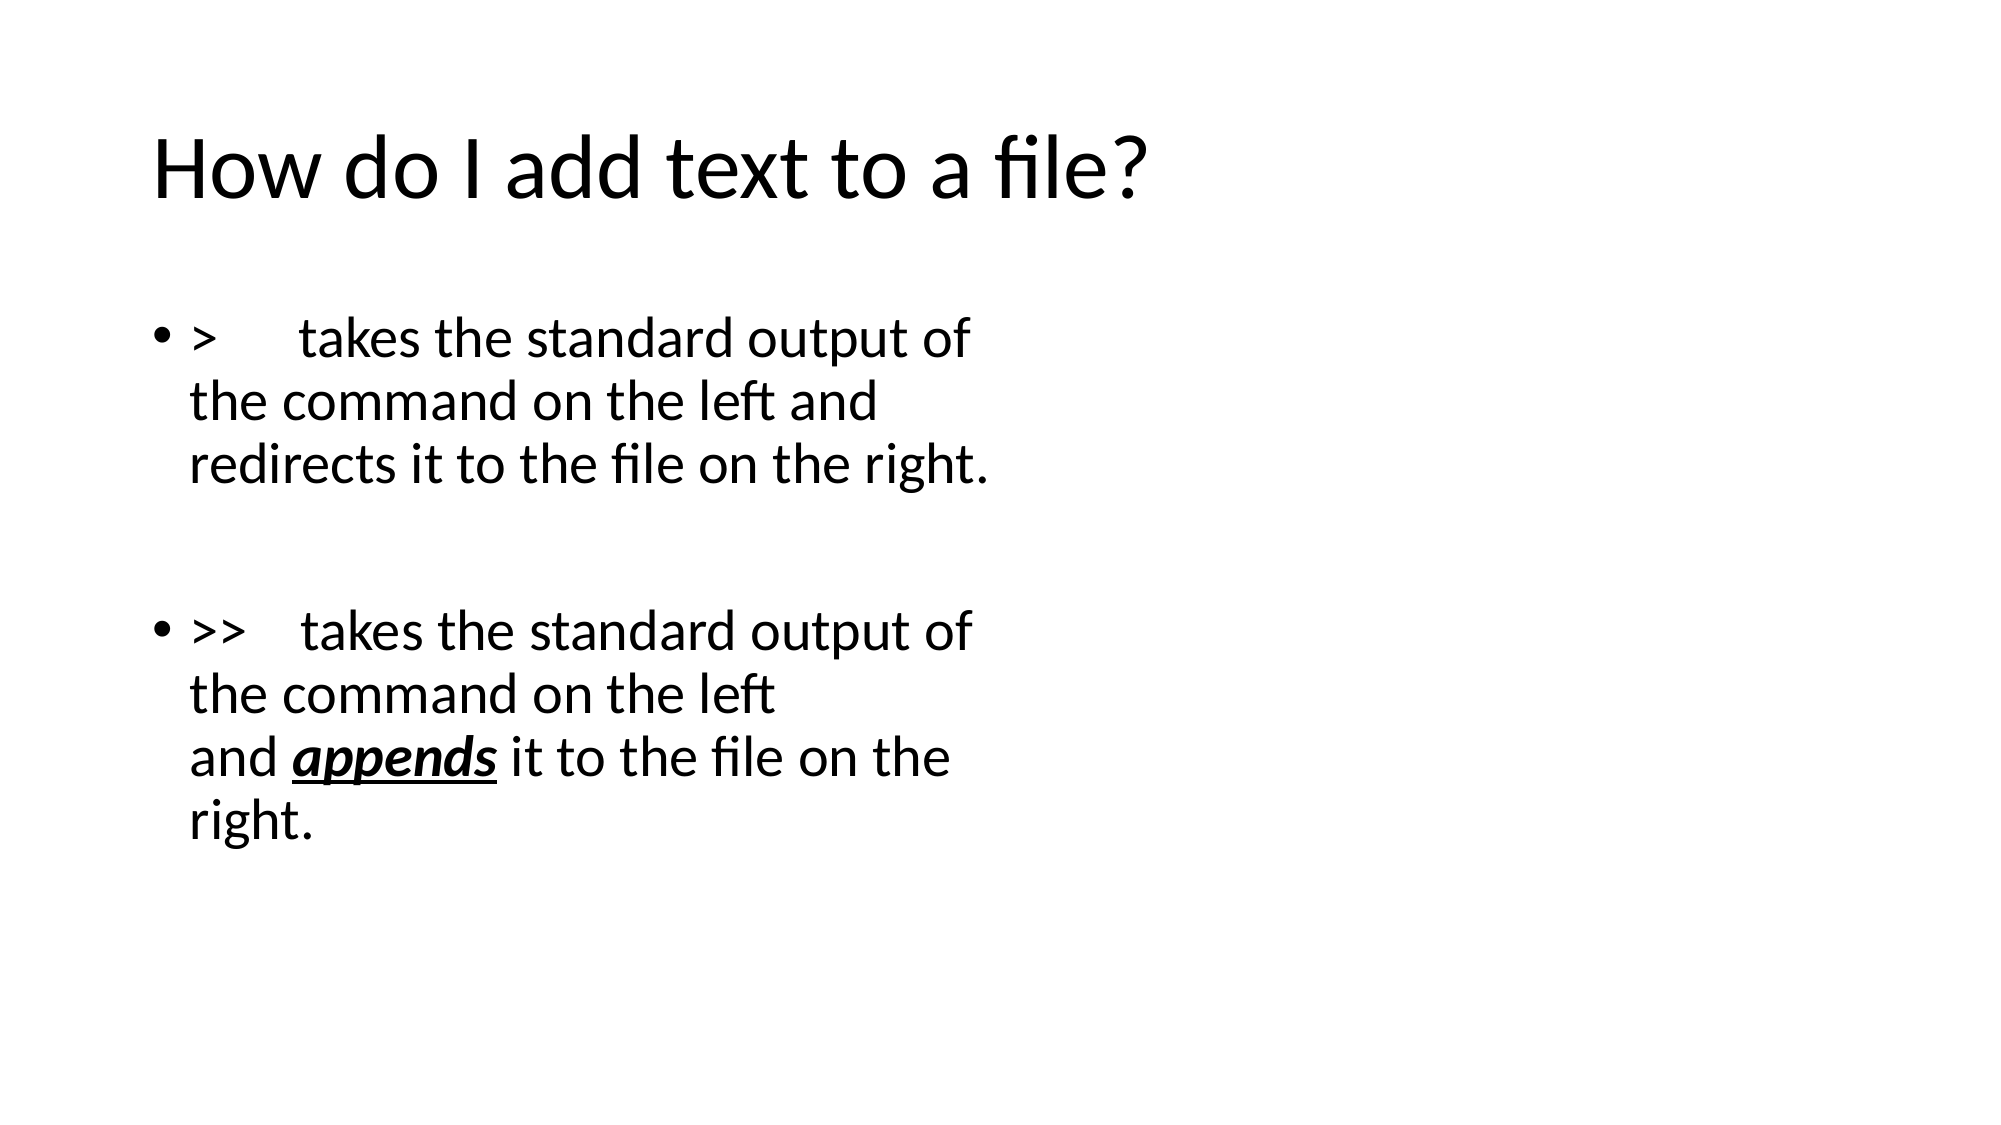

# How do I add text to a file?
>      takes the standard output of the command on the left and redirects it to the file on the right.

>>    takes the standard output of the command on the left and appends it to the file on the right.